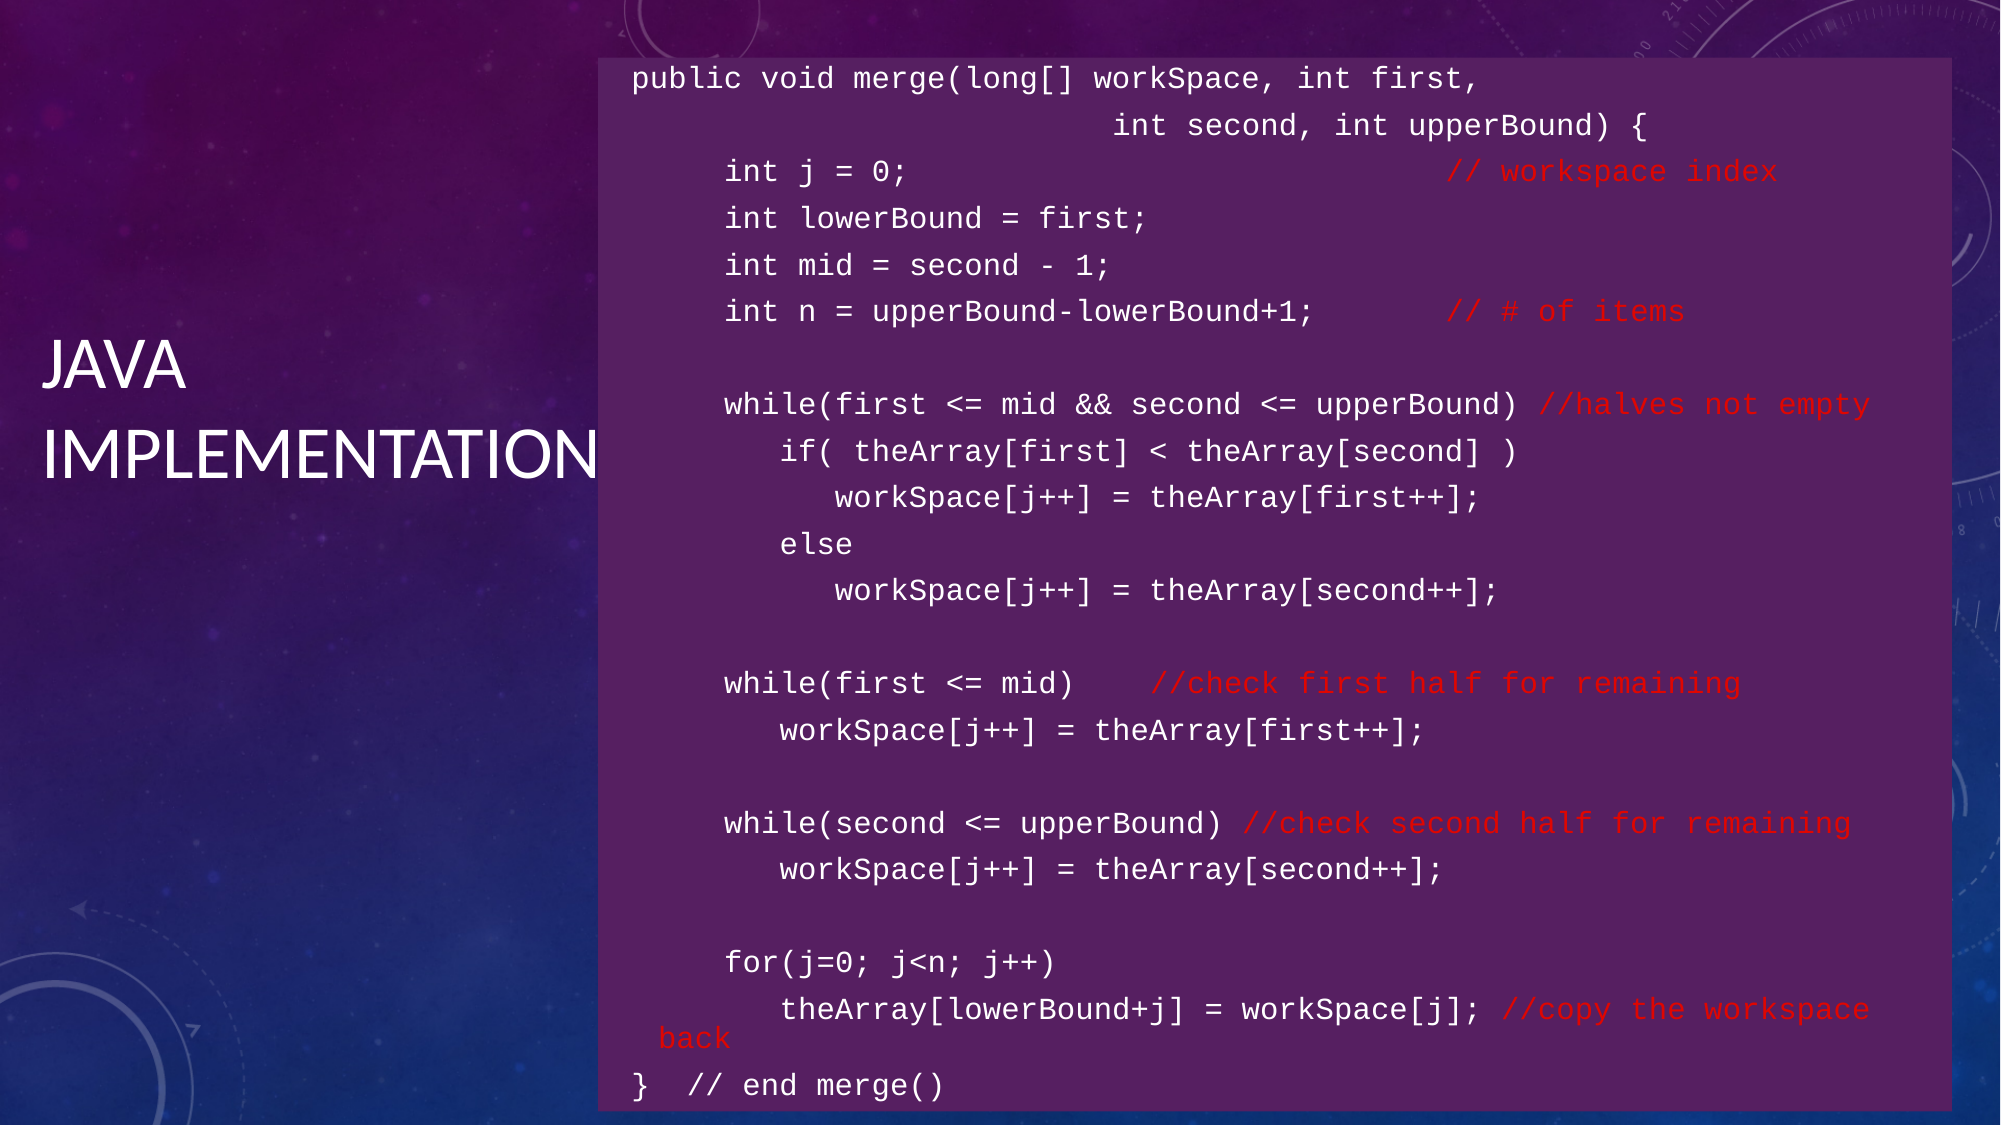

public void merge(long[] workSpace, int first,
                           int second, int upperBound) {
      int j = 0;                             // workspace index
      int lowerBound = first;
      int mid = second - 1;
      int n = upperBound-lowerBound+1;       // # of items

      while(first <= mid && second <= upperBound) //halves not empty
         if( theArray[first] < theArray[second] )
            workSpace[j++] = theArray[first++];
         else
            workSpace[j++] = theArray[second++];

      while(first <= mid)	//check first half for remaining
         workSpace[j++] = theArray[first++];

      while(second <= upperBound) //check second half for remaining
         workSpace[j++] = theArray[second++];

      for(j=0; j<n; j++)
         theArray[lowerBound+j] = workSpace[j]; //copy the workspace back
 }  // end merge()

# Java Implementation